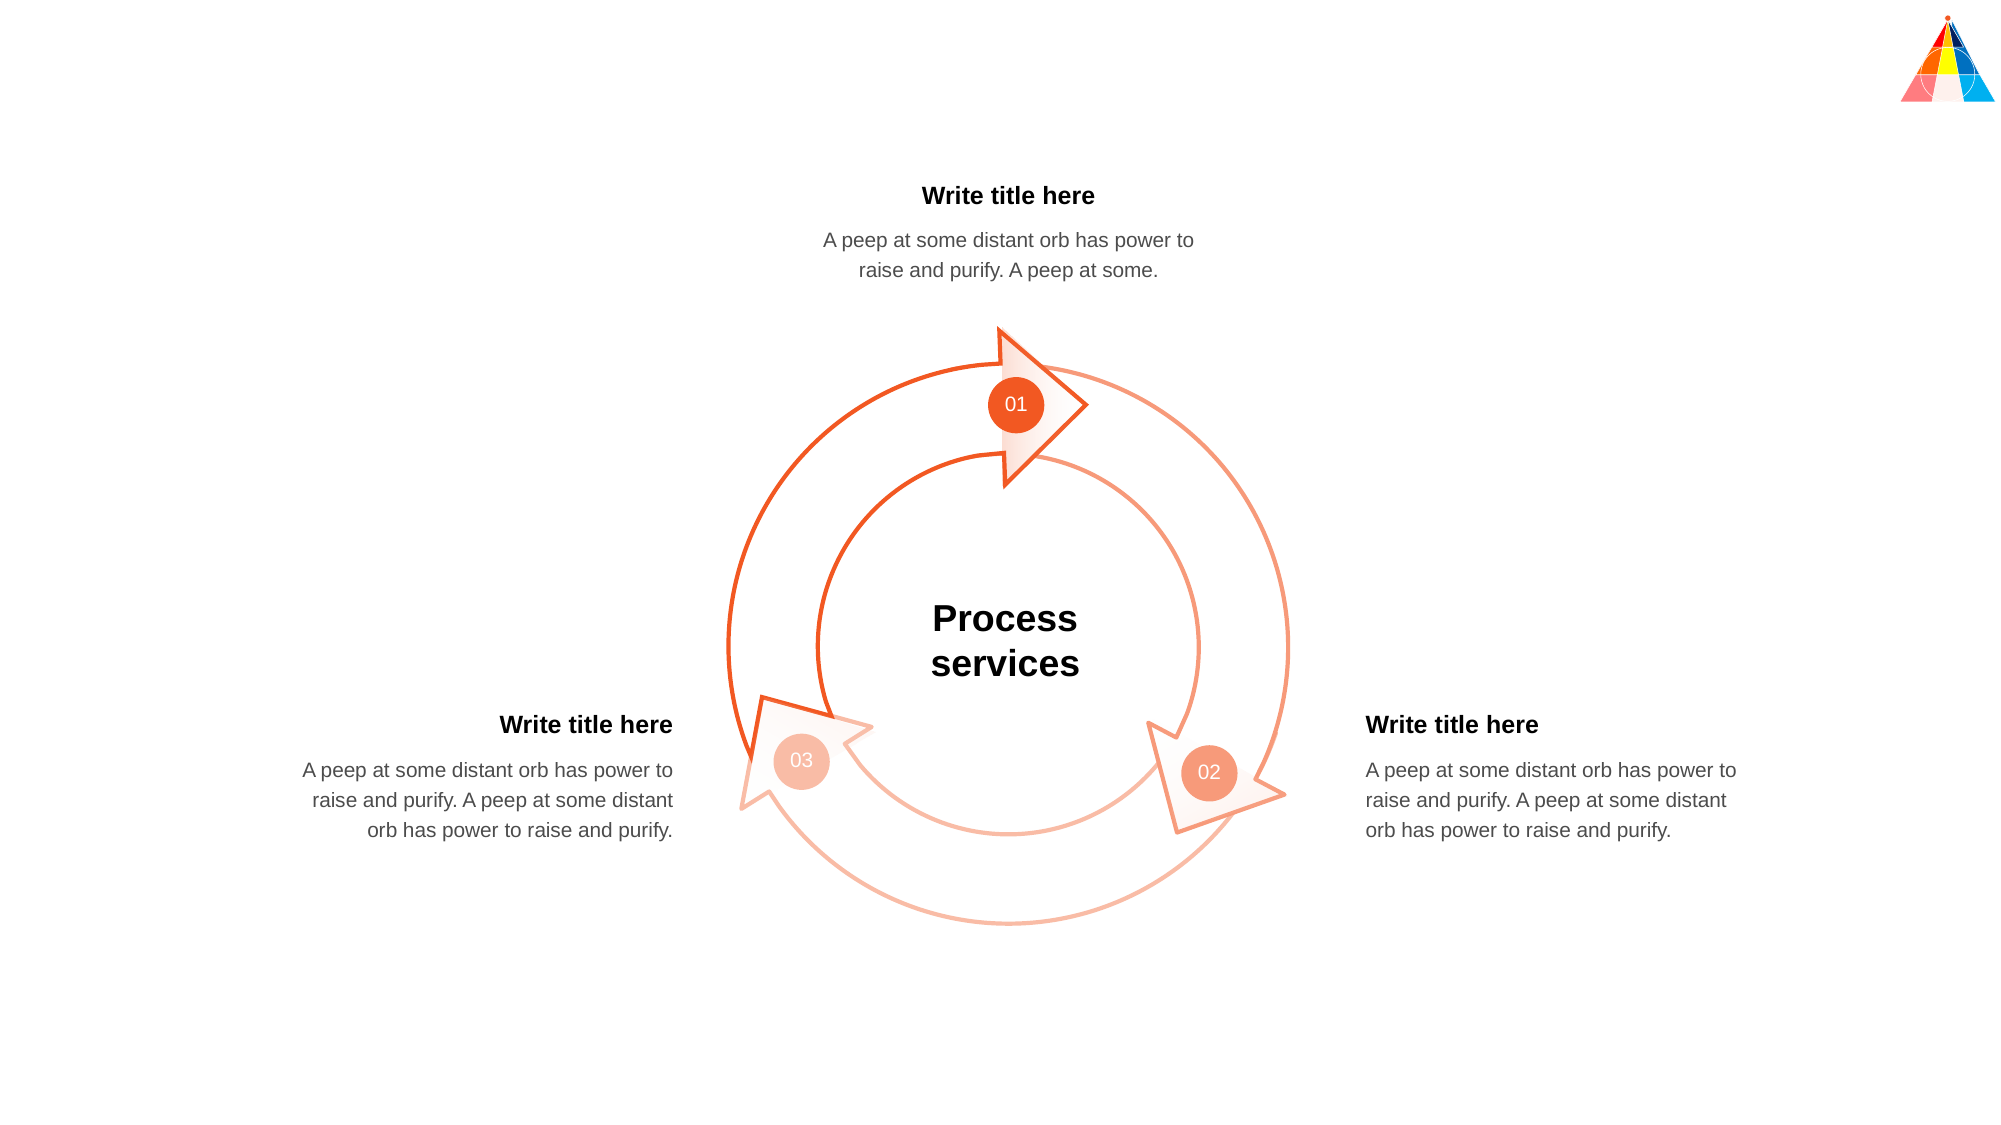

Write title here
A peep at some distant orb has power to raise and purify. A peep at some.

01

Process
services

Write title here
A peep at some distant orb has power to raise and purify. A peep at some distant orb has power to raise and purify.
Write title here
A peep at some distant orb has power to raise and purify. A peep at some distant orb has power to raise and purify.

03
02